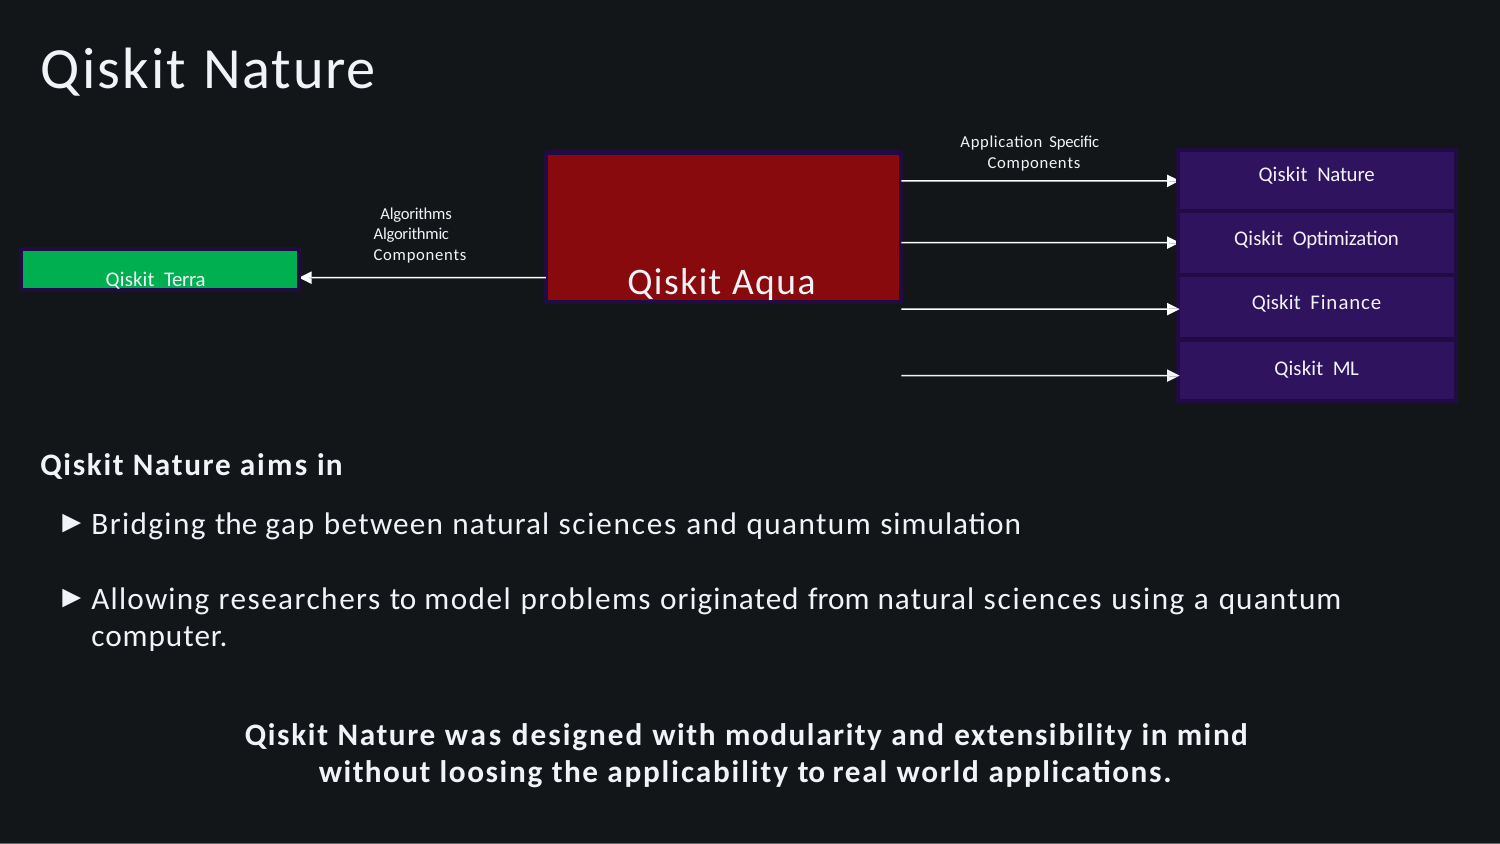

# Qiskit Nature
Application Specific Components
| Qiskit Nature |
| --- |
| Qiskit Optimization |
| Qiskit Finance |
| Qiskit ML |

Qiskit Aqua

Algorithms Algorithmic Components

Qiskit Terra

Qiskit Nature aims in
Bridging the gap between natural sciences and quantum simulation
Allowing researchers to model problems originated from natural sciences using a quantum computer.

Qiskit Nature was designed with modularity and extensibility in mind without loosing the applicability to real world applications.